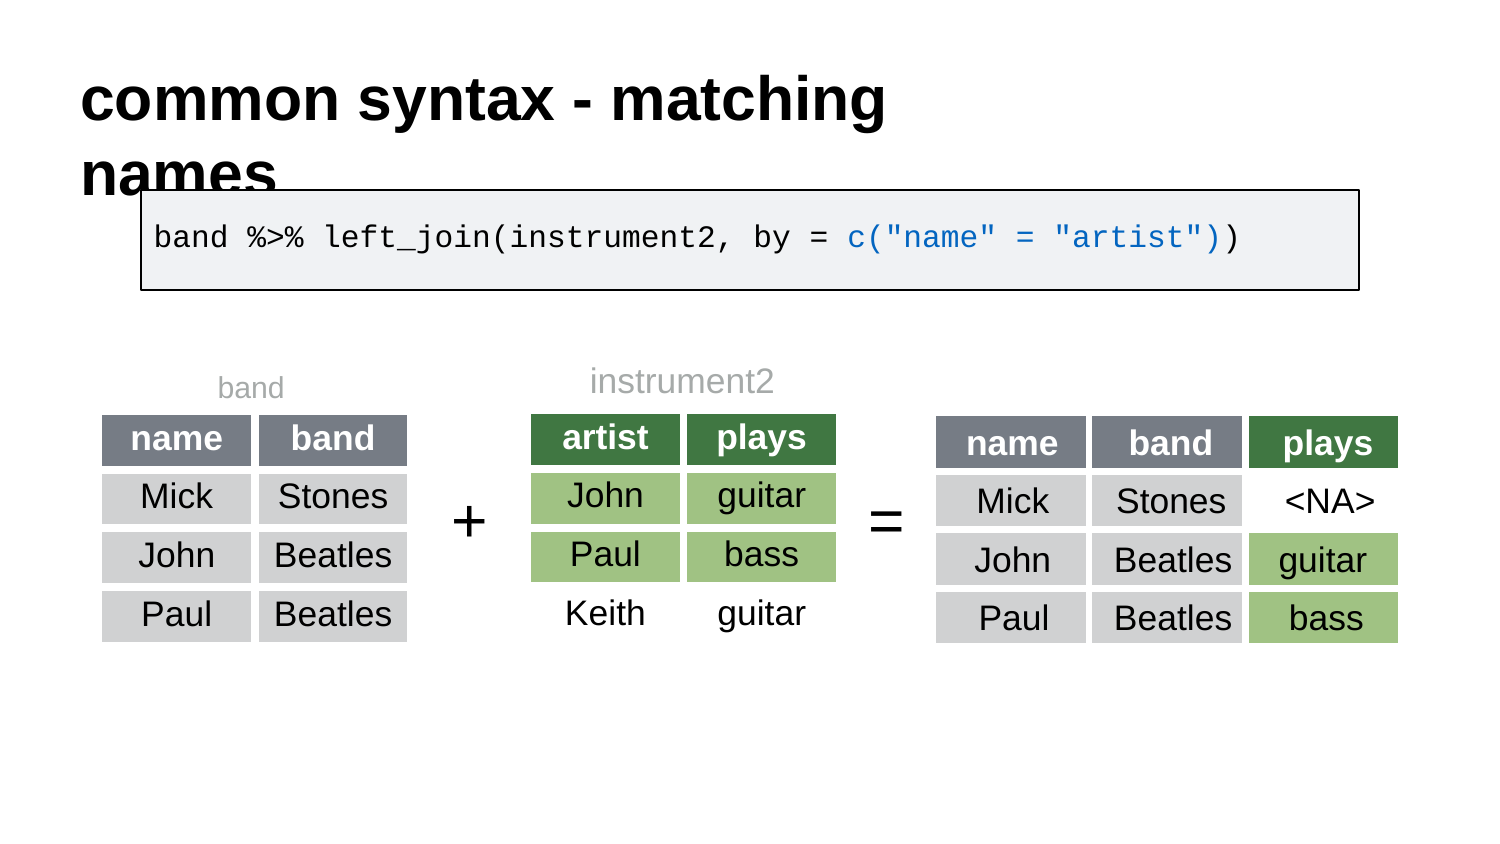

common syntax - matching names
band %>% left_join(instrument2, by = c("name" = "artist"))
instrument2

band
| artist | plays |
| --- | --- |
| John | guitar |
| Paul | bass |
| Keith | guitar |

| name | band |
| --- | --- |
| Mick | Stones |
| John | Beatles |
| Paul | Beatles |

name
band
plays

Mick
Stones
<NA>
+
=

John
Beatles
guitar

Paul
Beatles
bass